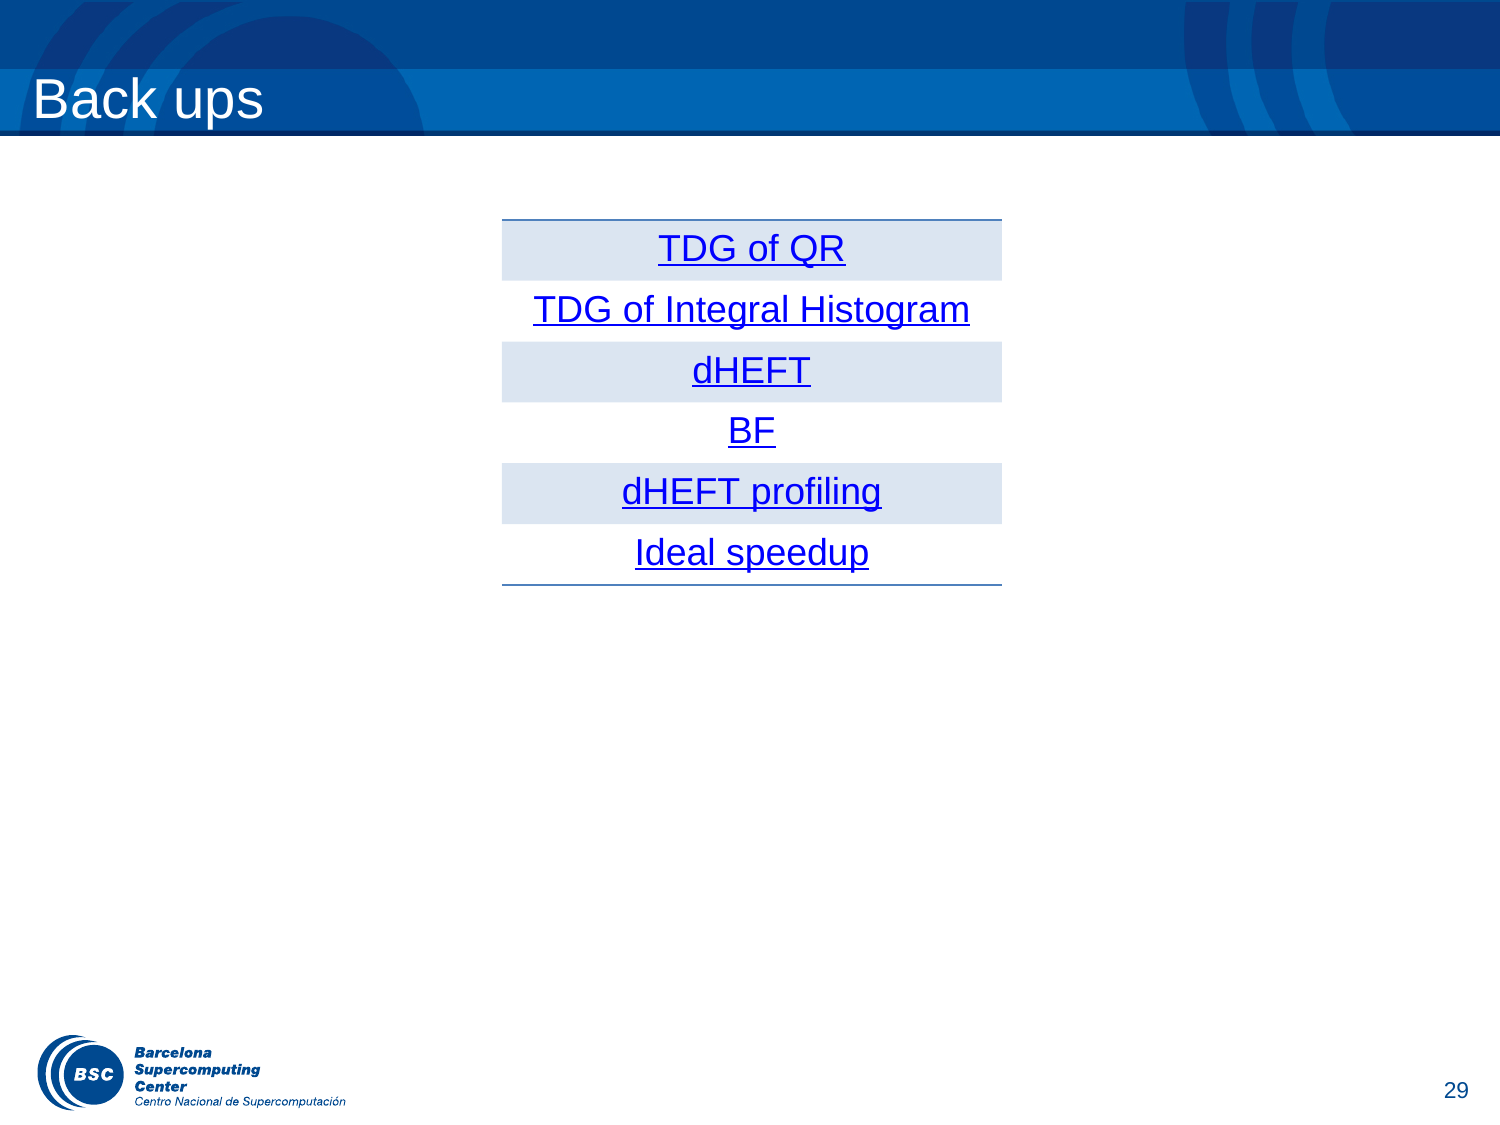

# Back ups
| TDG of QR |
| --- |
| TDG of Integral Histogram |
| dHEFT |
| BF |
| dHEFT profiling |
| Ideal speedup |
29